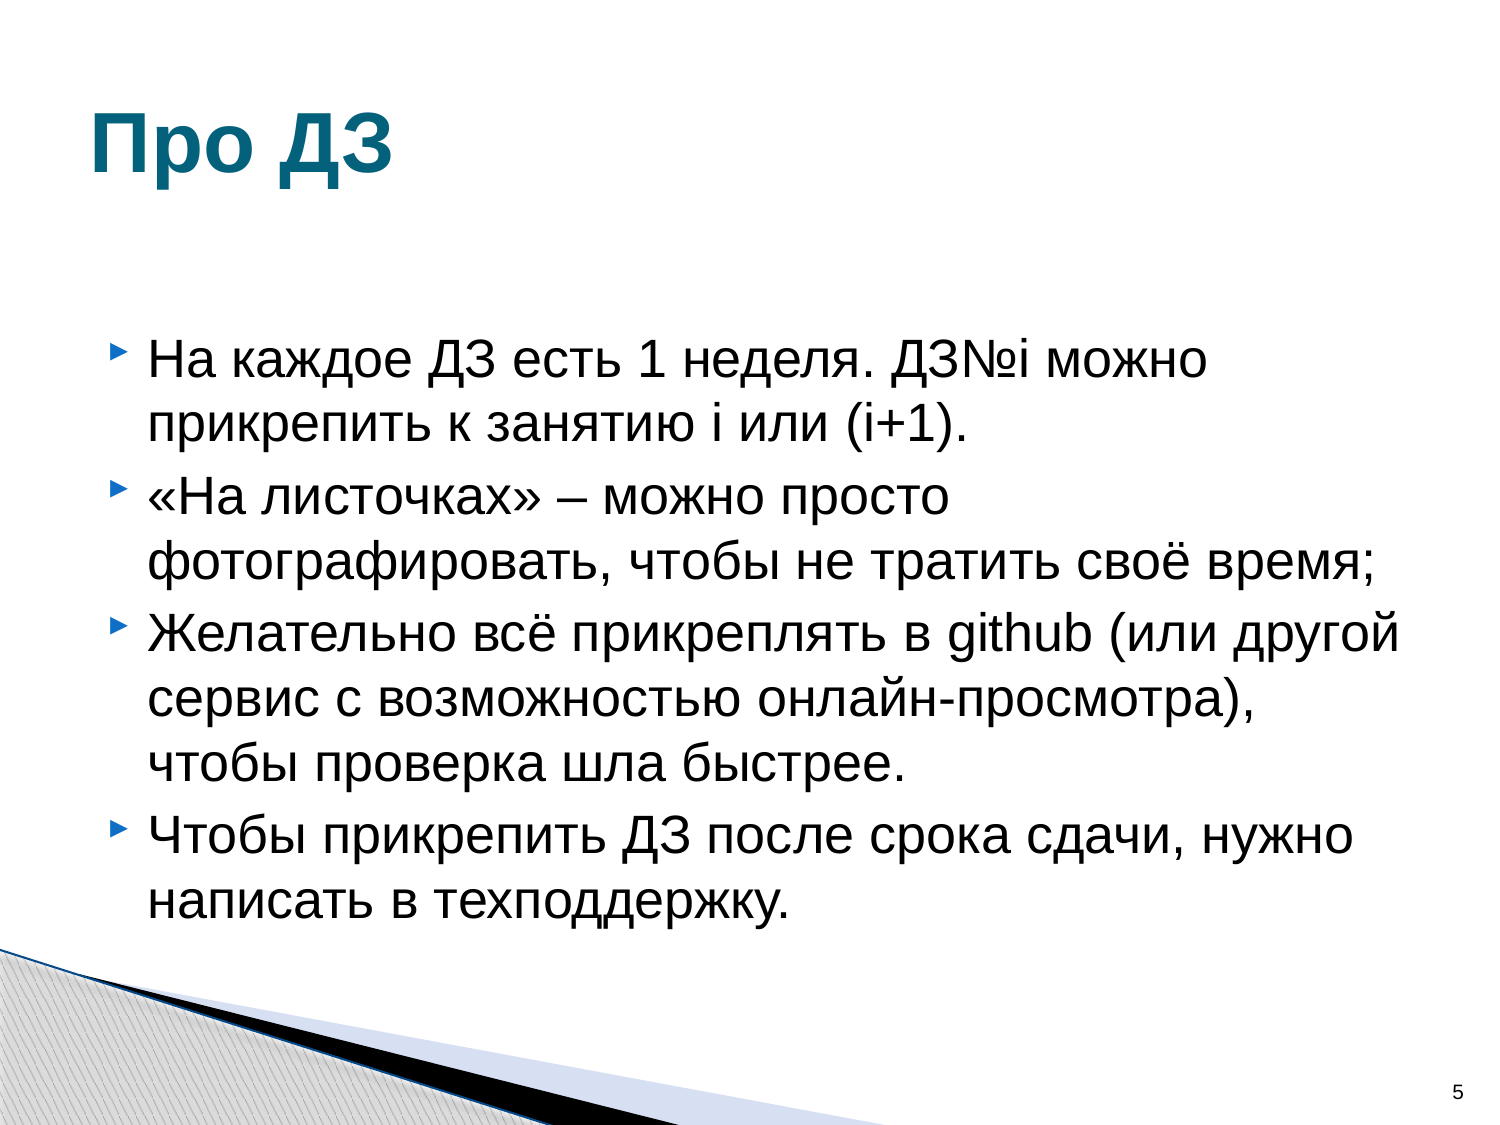

# Про ДЗ

На каждое ДЗ есть 1 неделя. ДЗ№i можно прикрепить к занятию i или (i+1).
«На листочках» – можно просто фотографировать, чтобы не тратить своё время;
Желательно всё прикреплять в github (или другой сервис с возможностью онлайн-просмотра), чтобы проверка шла быстрее.
Чтобы прикрепить ДЗ после срока сдачи, нужно написать в техподдержку.

5